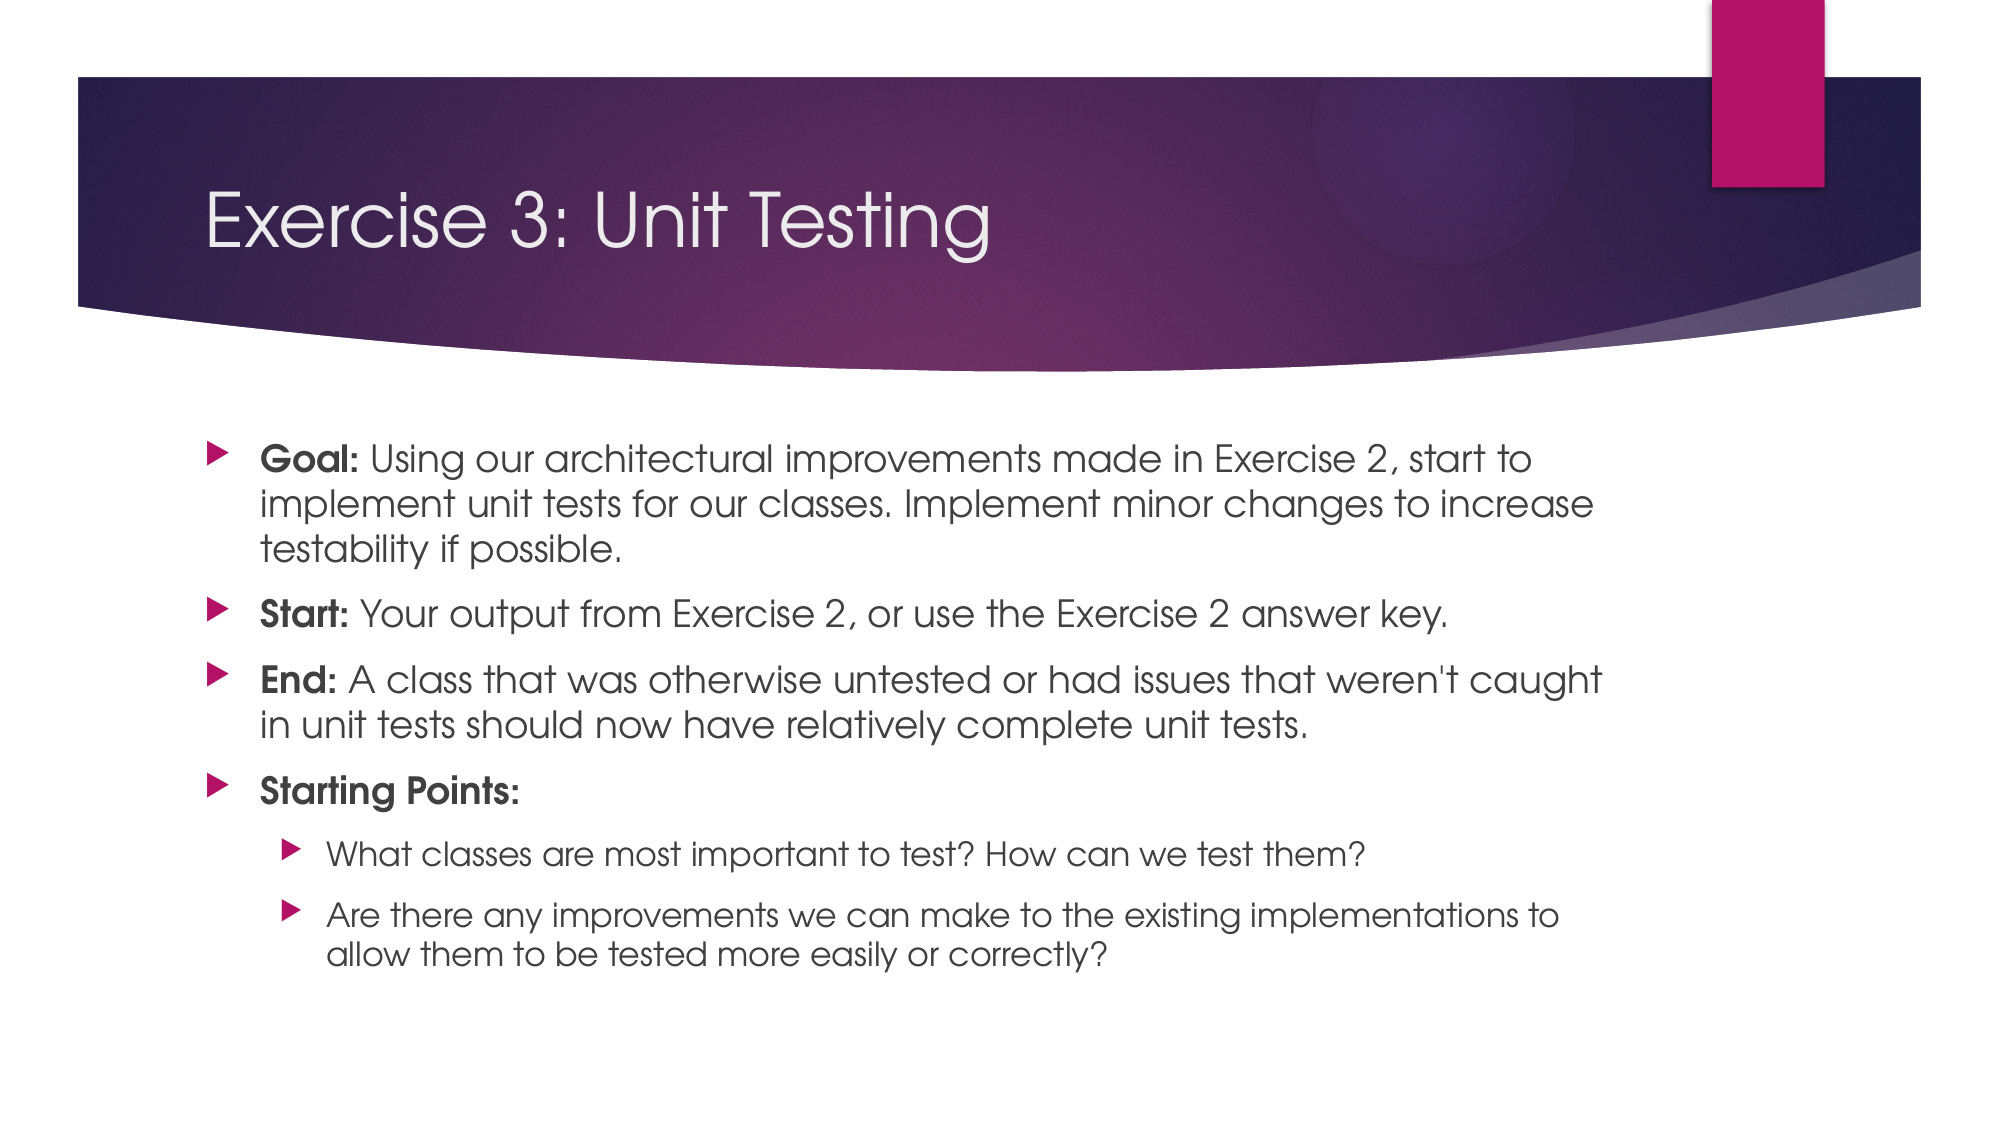

# Exercise 3: Unit Testing
Goal: Using our architectural improvements made in Exercise 2, start to implement unit tests for our classes. Implement minor changes to increase testability if possible.
Start: Your output from Exercise 2, or use the Exercise 2 answer key.
End: A class that was otherwise untested or had issues that weren't caught in unit tests should now have relatively complete unit tests.
Starting Points:
What classes are most important to test? How can we test them?
Are there any improvements we can make to the existing implementations to allow them to be tested more easily or correctly?